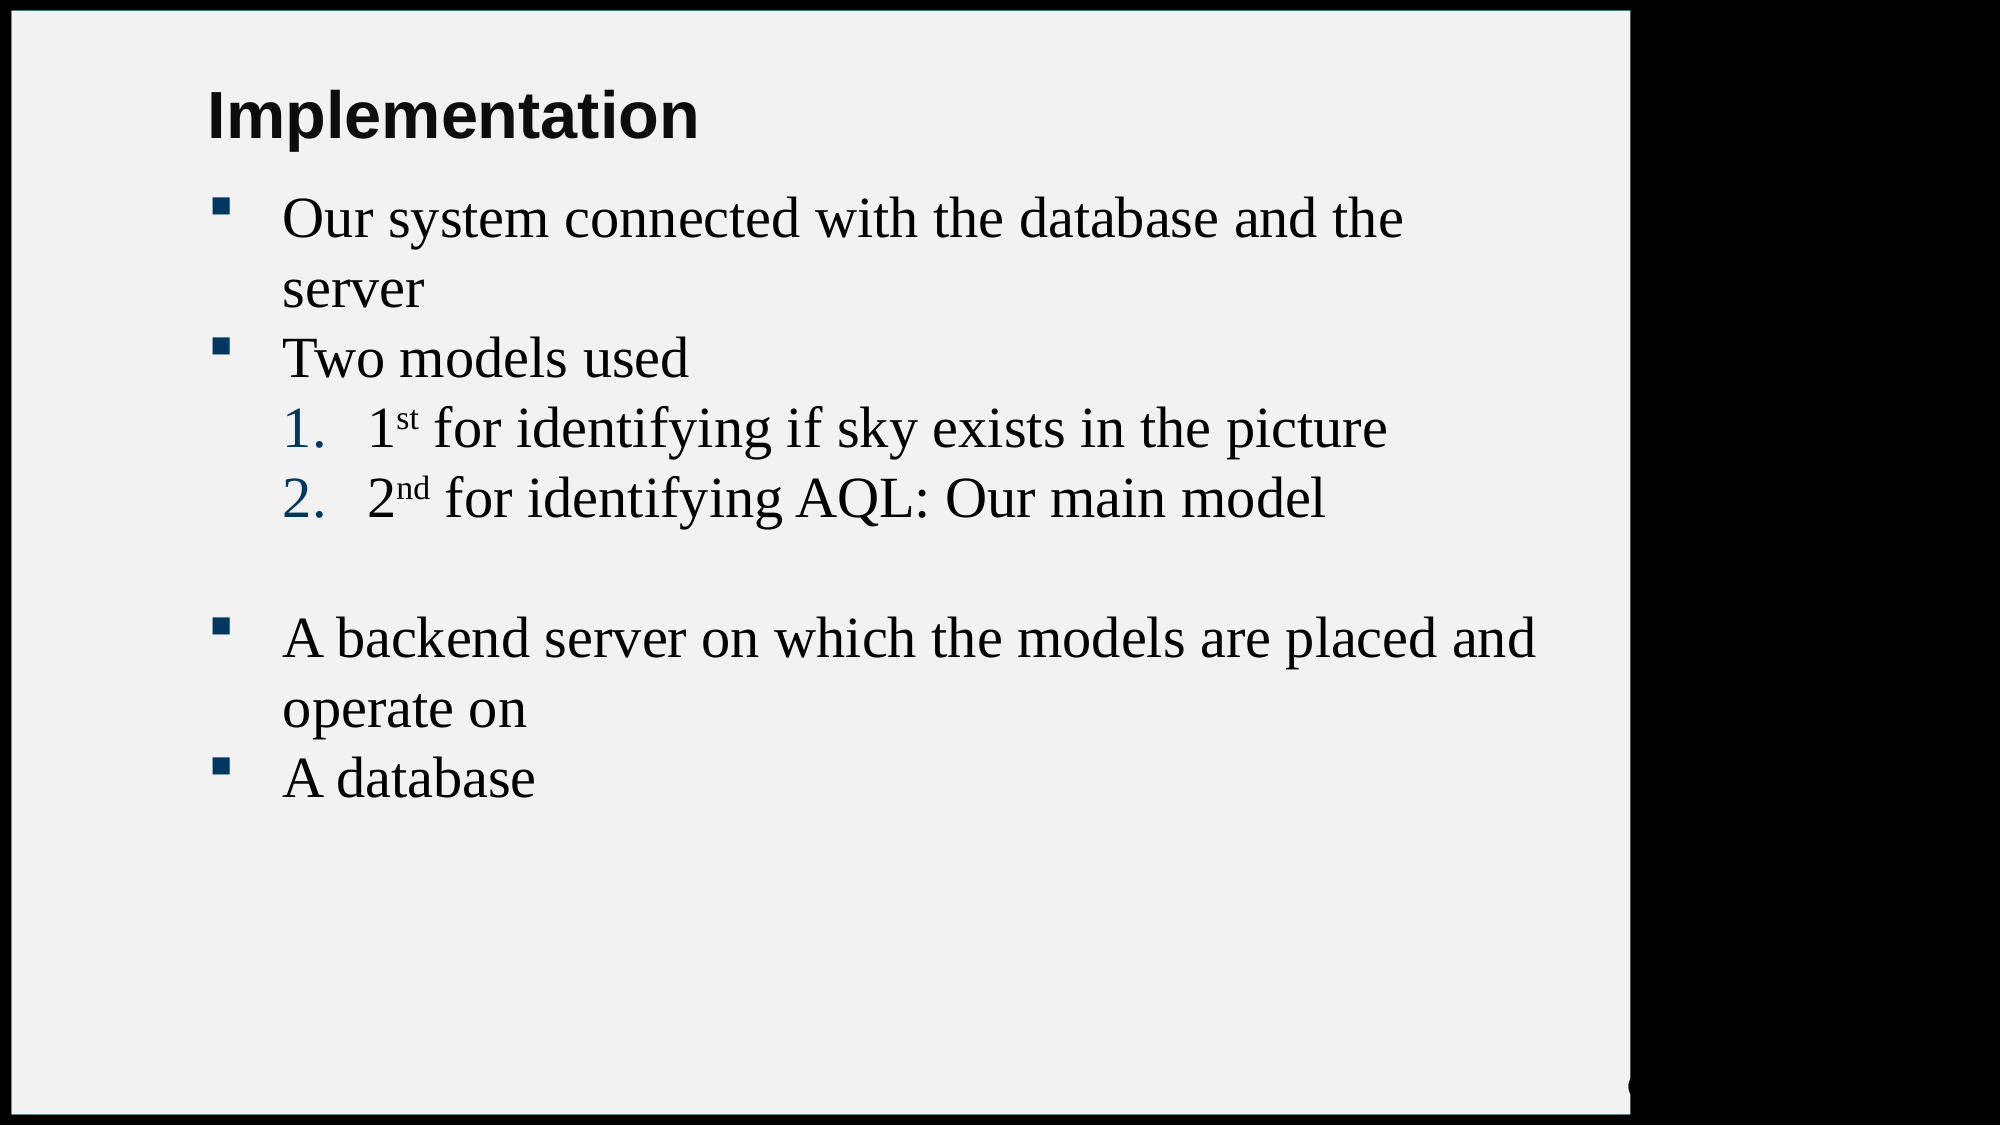

Implementation
Our system connected with the database and the server
Two models used
1st for identifying if sky exists in the picture
2nd for identifying AQL: Our main model

A backend server on which the models are placed and operate on
A database